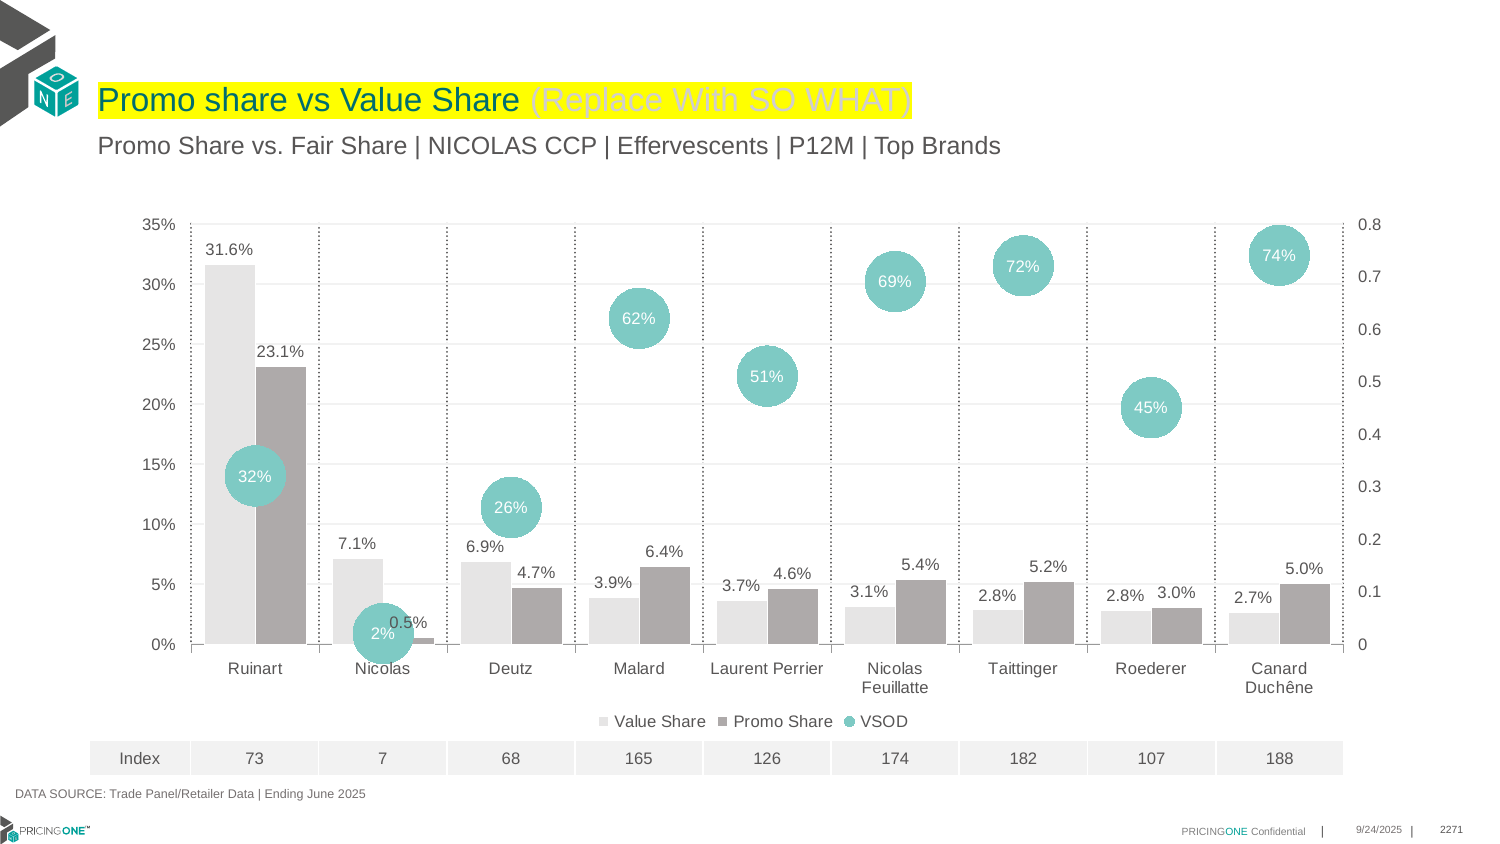

# Promo share vs Value Share (Replace With SO WHAT)
Promo Share vs. Fair Share | NICOLAS CCP | Effervescents | P12M | Top Brands

### Chart

| Category | Value Share | Promo Share | VSOD |
|---|---|---|---|
| Ruinart | 0.3162115061763353 | 0.2313910622345969 | 0.32 |
| Nicolas | 0.07081505295769427 | 0.005054519435673288 | 0.02 |
| Deutz | 0.068812197161585 | 0.0471355908475789 | 0.26 |
| Malard | 0.038950653201490174 | 0.06443948420414068 | 0.62 |
| Laurent Perrier | 0.03667182920014112 | 0.04616964021838884 | 0.51 |
| Nicolas Feuillatte | 0.03099304237824162 | 0.05399912893341007 | 0.69 |
| Taittinger | 0.028389329843299557 | 0.05172813389537868 | 0.72 |
| Roederer | 0.028201705995732997 | 0.030058019256793543 | 0.45 |
| Canard Duchêne | 0.02660172349194455 | 0.050108105585714505 | 0.74 |
| Index | 73 | 7 | 68 | 165 | 126 | 174 | 182 | 107 | 188 |
| --- | --- | --- | --- | --- | --- | --- | --- | --- | --- |
DATA SOURCE: Trade Panel/Retailer Data | Ending June 2025

9/24/2025
2271